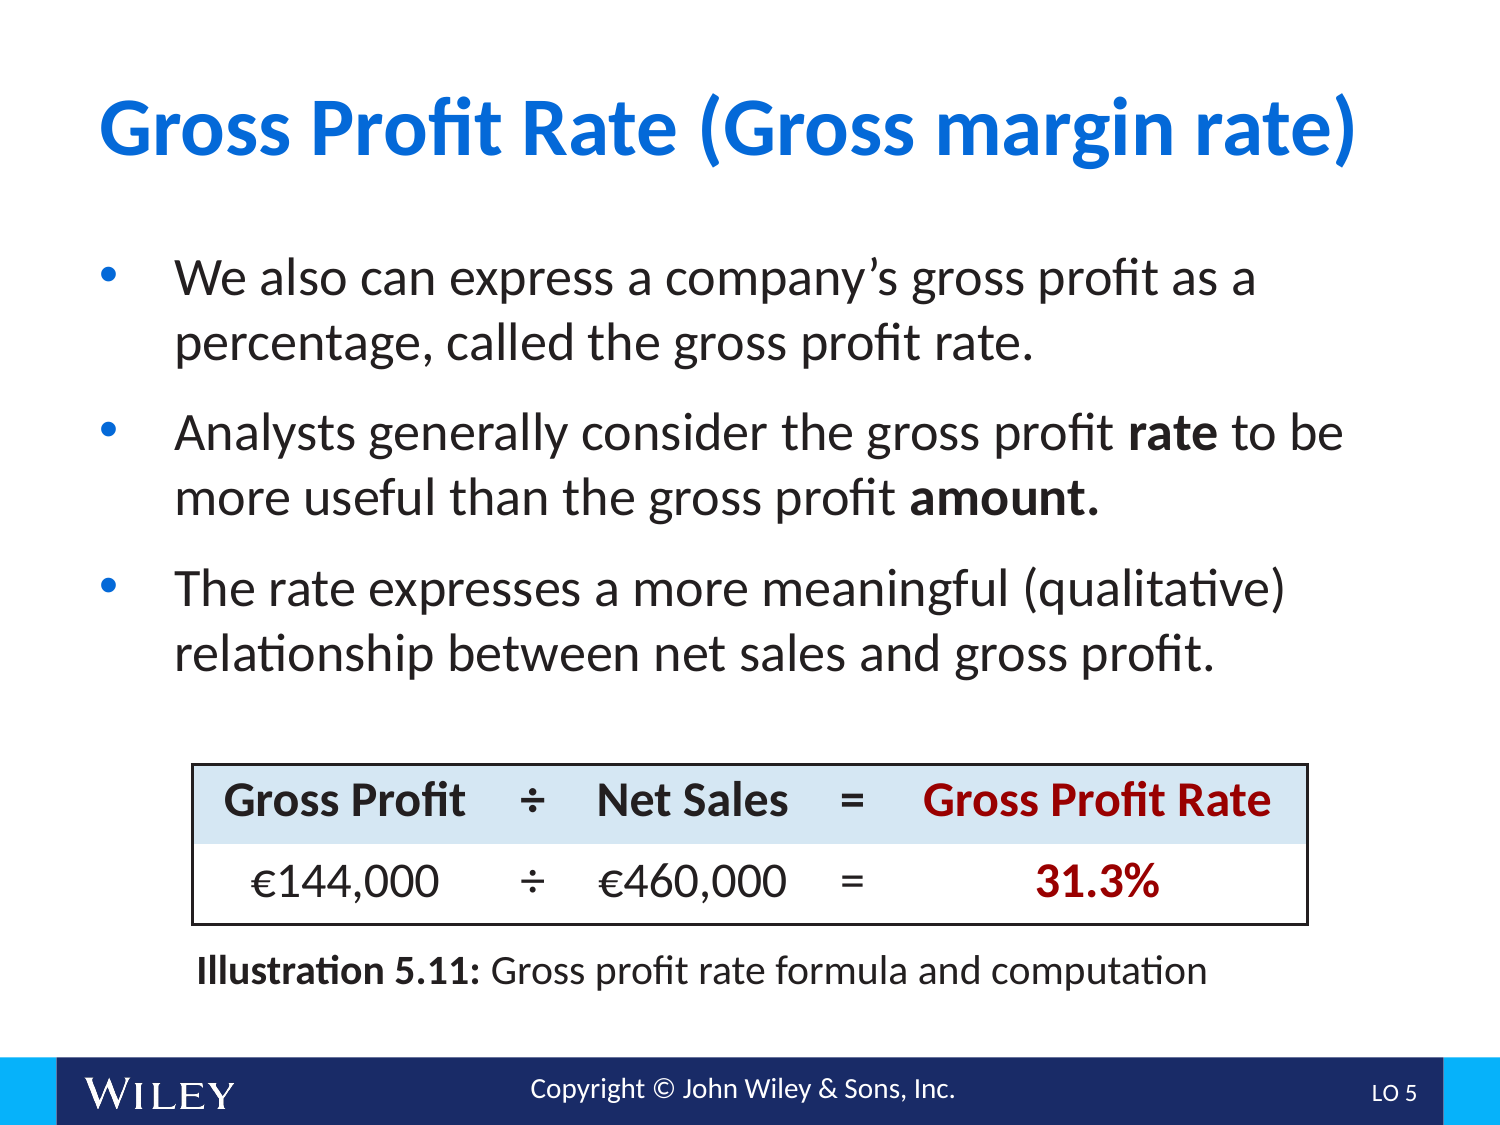

# Gross Profit Rate (Gross margin rate)
We also can express a company’s gross profit as a percentage, called the gross profit rate.
Analysts generally consider the gross profit rate to be more useful than the gross profit amount.
The rate expresses a more meaningful (qualitative) relationship between net sales and gross profit.
| Gross Profit | ÷ | Net Sales | = | Gross Profit Rate |
| --- | --- | --- | --- | --- |
| €144,000 | ÷ | €460,000 | = | 31.3% |
Illustration 5.11: Gross profit rate formula and computation
L O 5